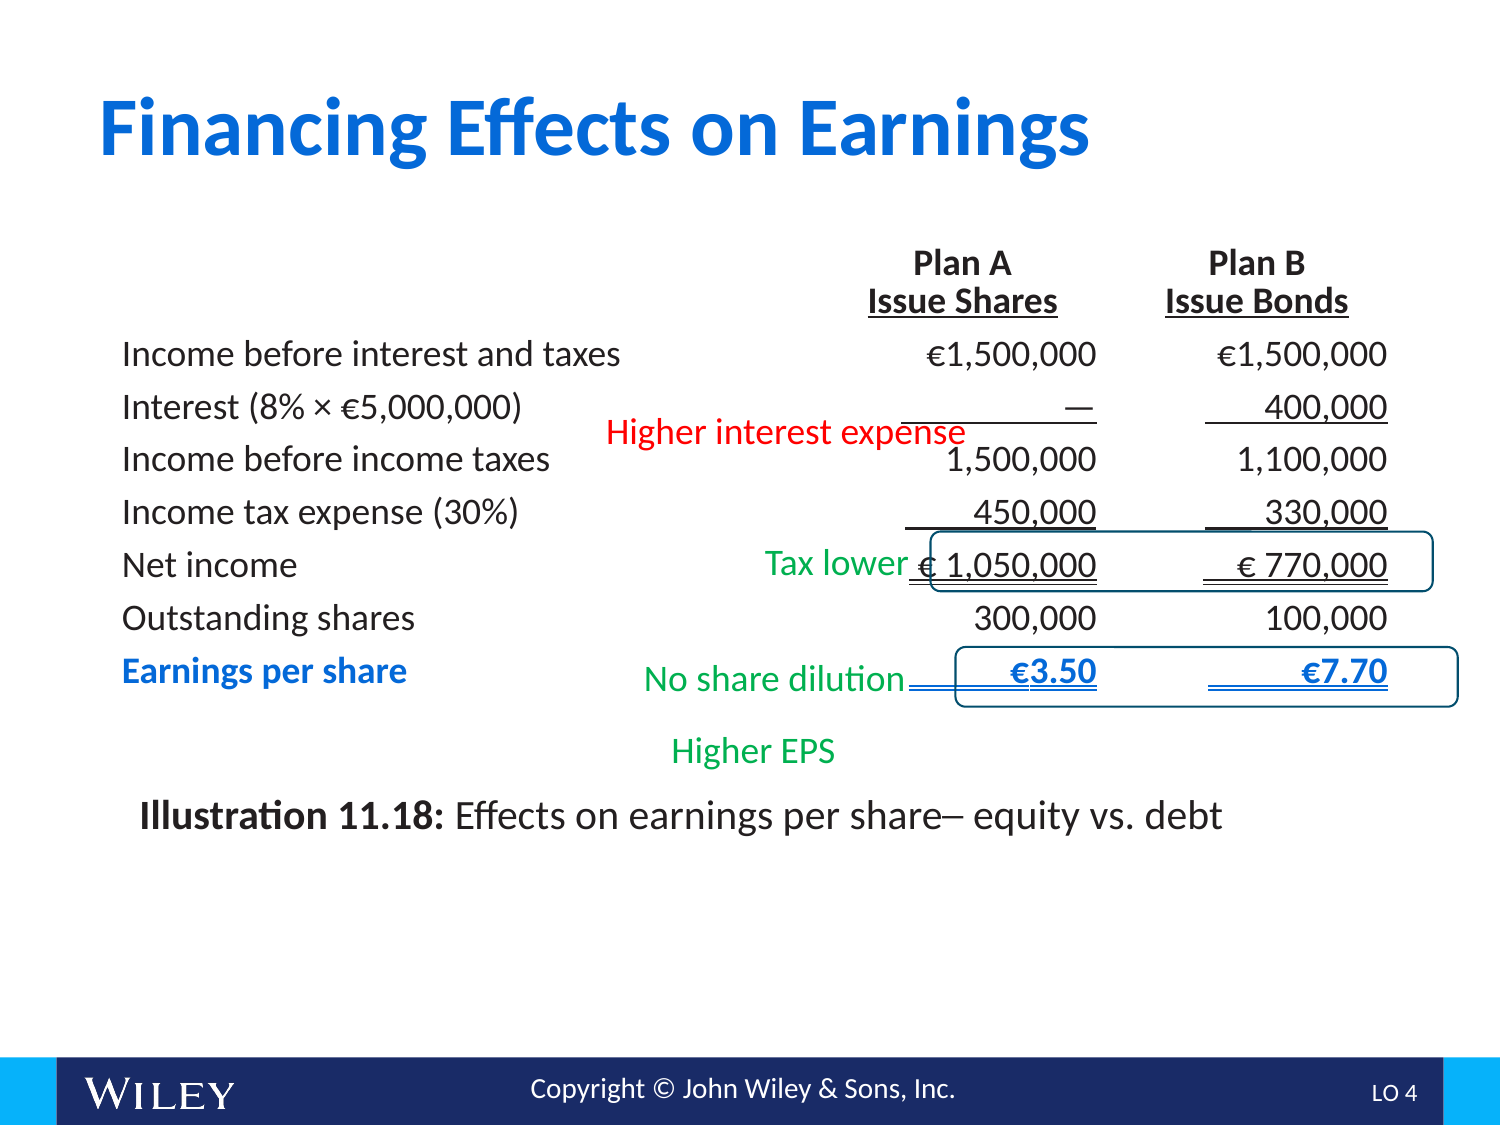

# Financing Effects on Earnings
|  | Plan A Issue Shares | Plan B Issue Bonds |
| --- | --- | --- |
| Income before interest and taxes | €1,500,000 | €1,500,000 |
| Interest (8% × €5,000,000) | — | 400,000 |
| Income before income taxes | 1,500,000 | 1,100,000 |
| Income tax expense (30%) | 450,000 | 330,000 |
| Net income | € 1,050,000 | € 770,000 |
| Outstanding shares | 300,000 | 100,000 |
| Earnings per share | €3.50 | €7.70 |
Higher interest expense
Tax lower

No share dilution

Higher EPS
Illustration 11.18: Effects on earnings per share─ equity vs. debt
L O 4